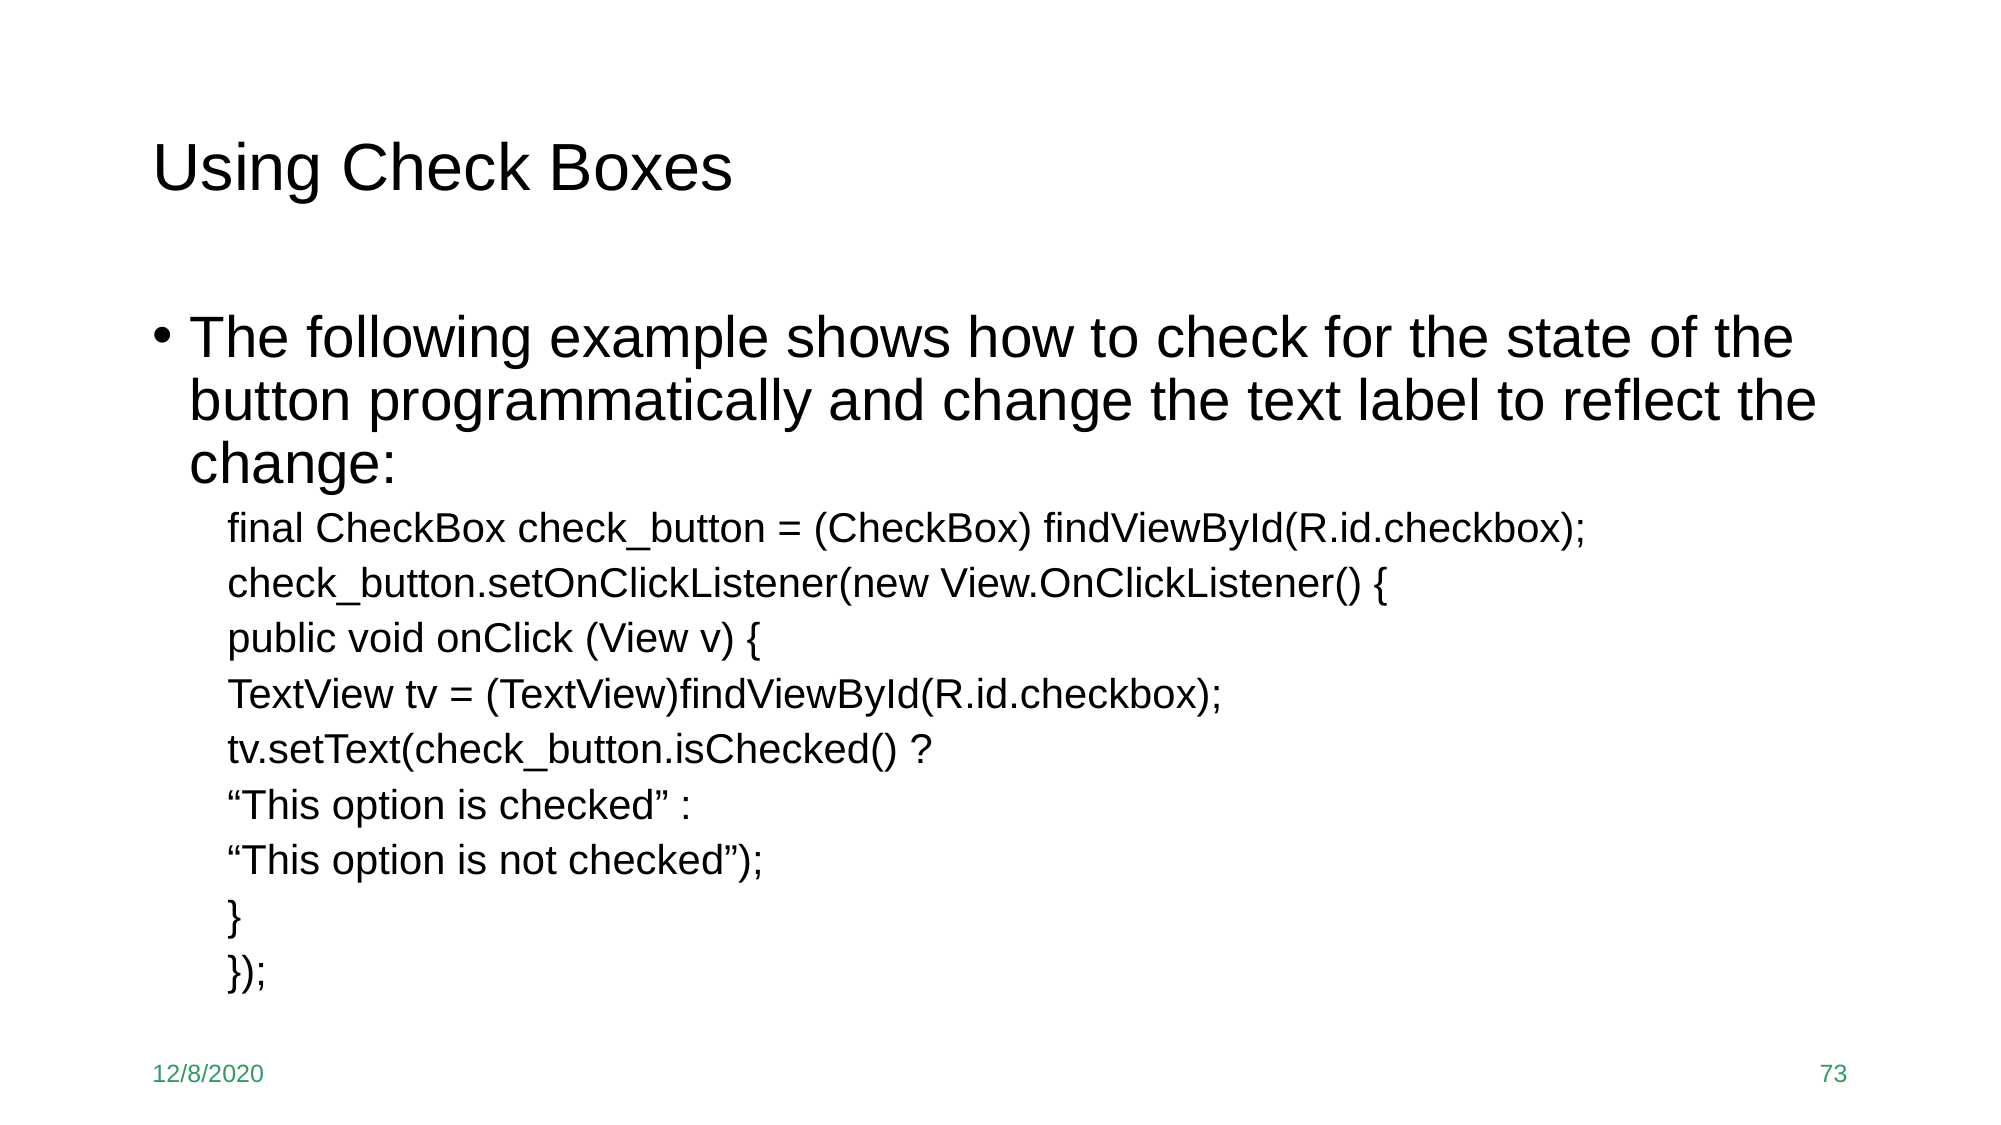

# Using Check Boxes
The following example shows how to check for the state of the button programmatically and change the text label to reflect the change:
final CheckBox check_button = (CheckBox) findViewById(R.id.checkbox);
check_button.setOnClickListener(new View.OnClickListener() {
public void onClick (View v) {
TextView tv = (TextView)findViewById(R.id.checkbox);
tv.setText(check_button.isChecked() ?
“This option is checked” :
“This option is not checked”);
}
});
12/8/2020
73